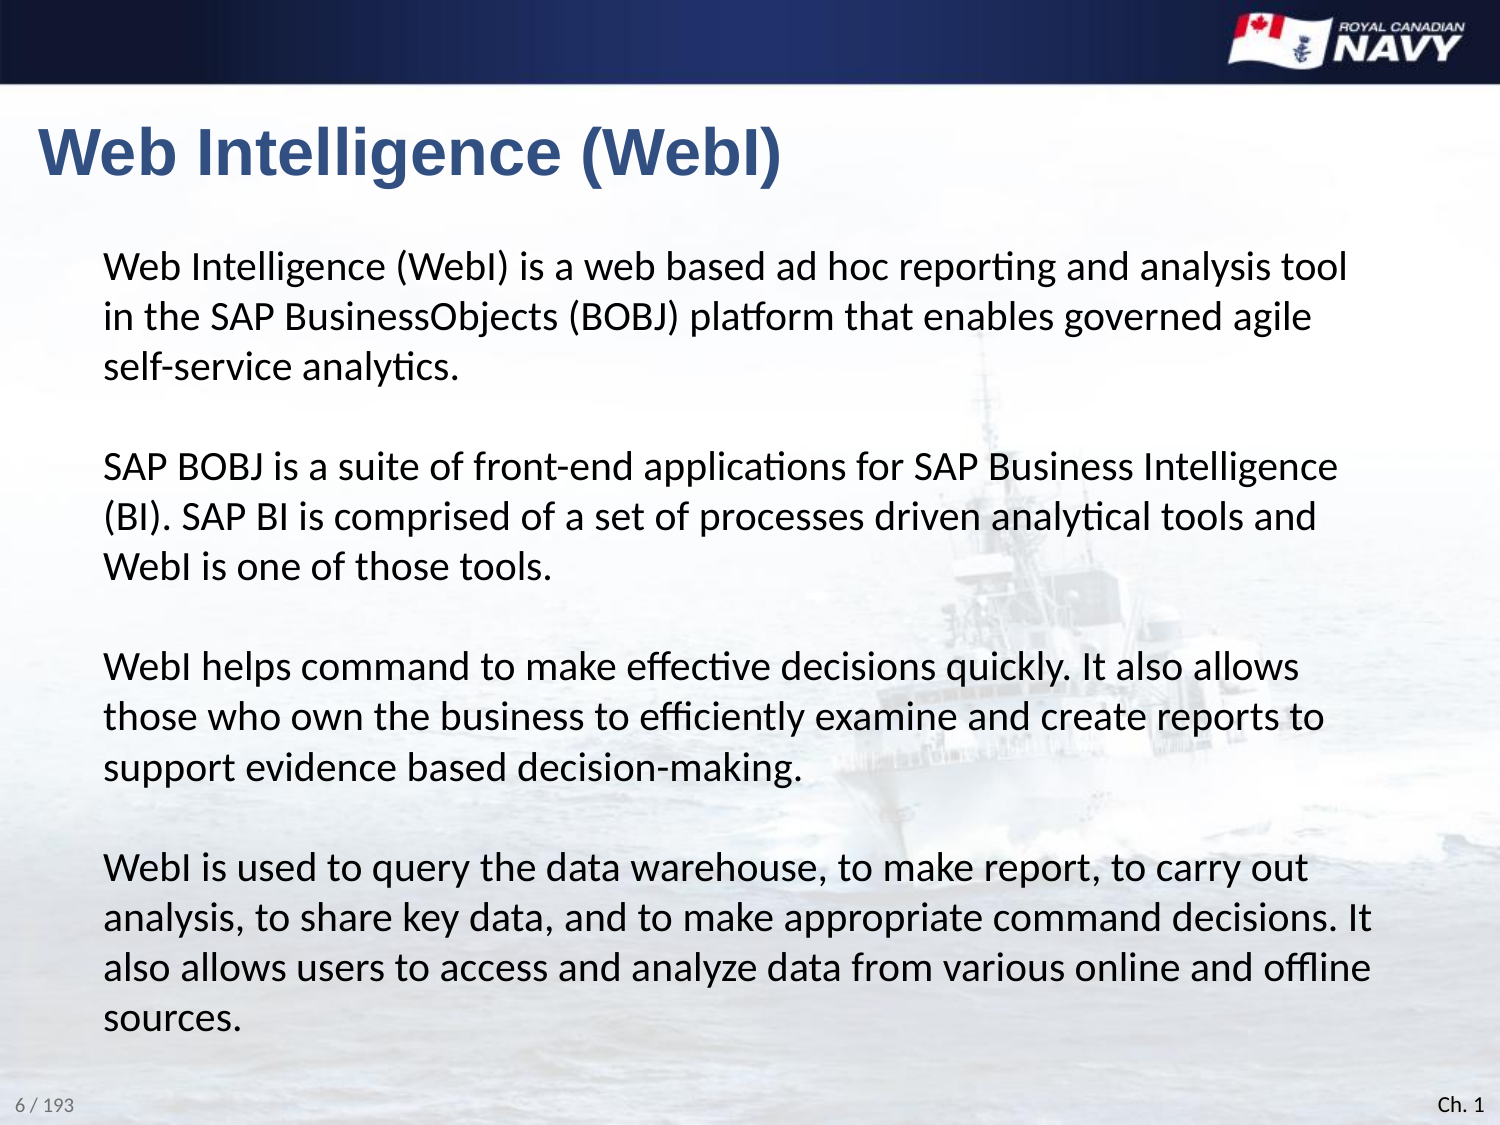

# Web Intelligence (WebI)
Web Intelligence (WebI) is a web based ad hoc reporting and analysis tool in the SAP BusinessObjects (BOBJ) platform that enables governed agile self-service analytics.

SAP BOBJ is a suite of front-end applications for SAP Business Intelligence (BI). SAP BI is comprised of a set of processes driven analytical tools and WebI is one of those tools.

WebI helps command to make effective decisions quickly. It also allows those who own the business to efficiently examine and create reports to support evidence based decision-making.

WebI is used to query the data warehouse, to make report, to carry out analysis, to share key data, and to make appropriate command decisions. It also allows users to access and analyze data from various online and offline sources.
Ch. 1
6 / 193